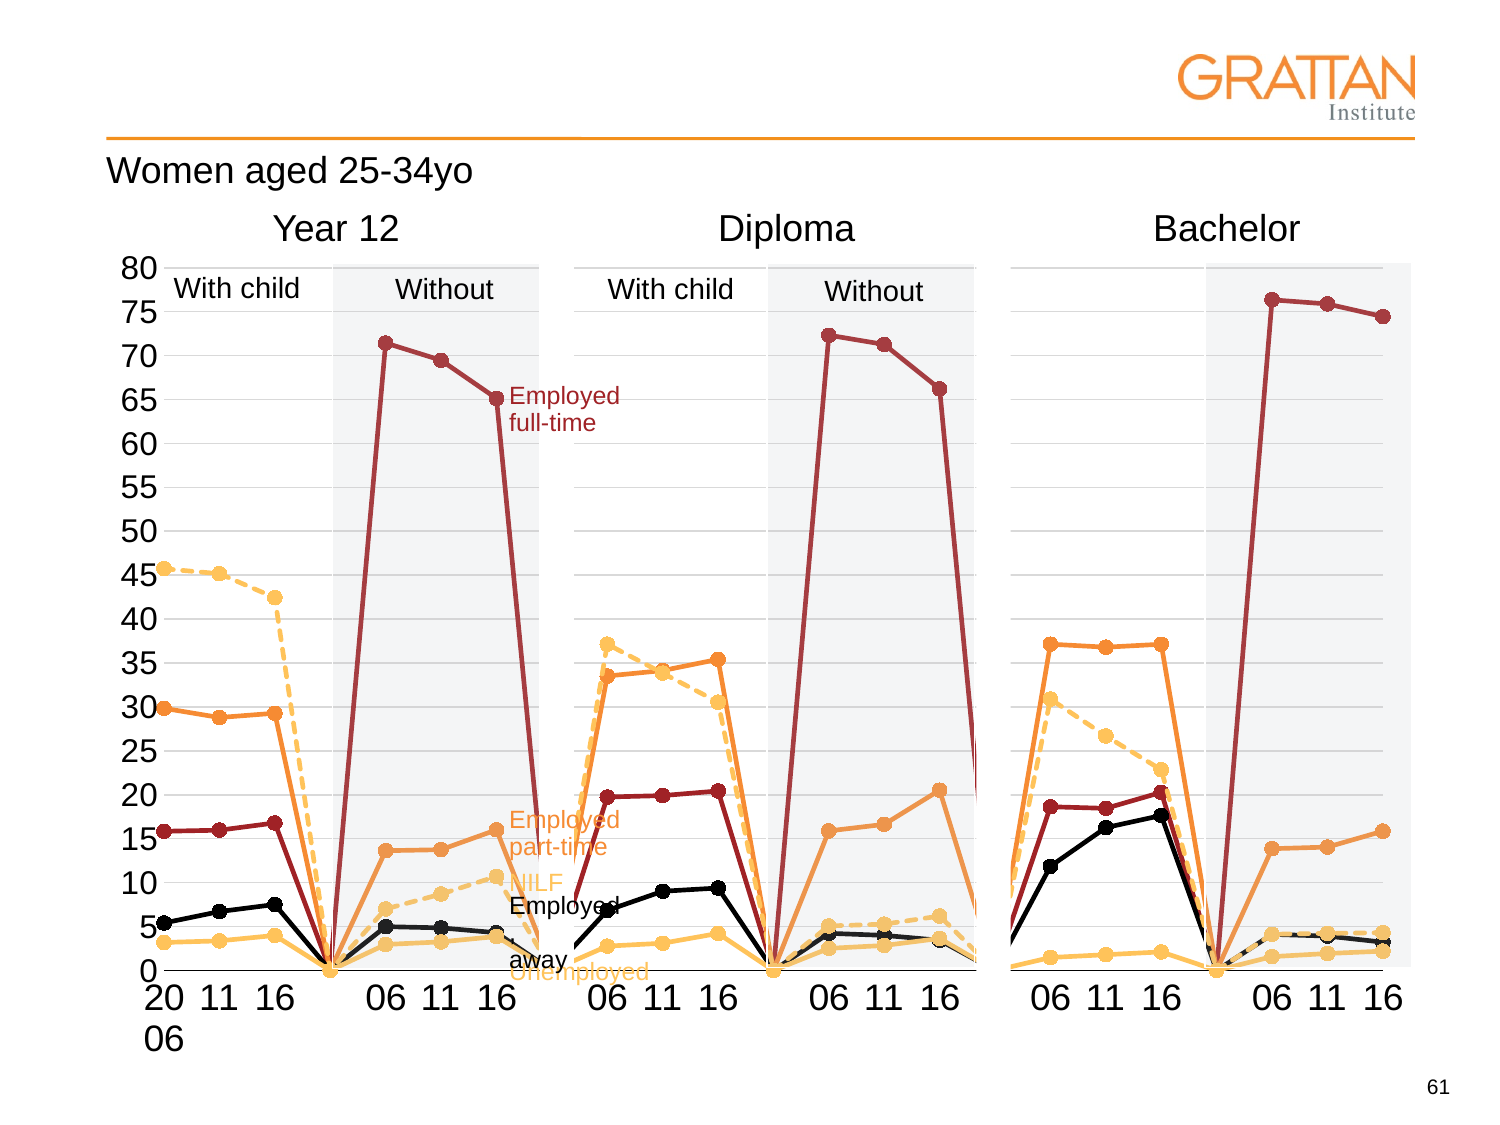

#
Women aged 25-34yo

### Chart

| Category | __FT | __PT | __Away | __Unemp | __NILF |
|---|---|---|---|---|---|
| 2006 | 15.842581787148077 | 29.840345514597118 | 5.399456740271995 | 3.1809245853191808 | 45.73669137266363 |
| 11 | 15.970739704323796 | 28.79349354720505 | 6.702263775358769 | 3.3638181536645484 | 45.169684819447845 |
| 16 | 16.78901220513915 | 29.28799488609028 | 7.503456559692715 | 3.982453337965546 | 42.437083011112314 |
|  | None | None | None | None | None |
| 06 | 71.43340896947895 | 13.63359702521297 | 4.981855920121117 | 2.9541270190730335 | 6.997011066113939 |
| 11 | 69.47120618955361 | 13.74365021887252 | 4.841723834873058 | 3.2500004527893096 | 8.693419303911506 |
| 16 | 65.12113665759861 | 16.010027018925193 | 4.296415785643924 | 3.8661769875651215 | 10.706243550267143 |
|  | None | None | None | None | None |
| 06 | 19.740849859789755 | 33.52127511378755 | 6.8303690450280925 | 2.7610702263928015 | 37.146435755001804 |
| 11 | 19.907099401768598 | 34.140907198497345 | 9.011851648331504 | 3.0949911041722564 | 33.84515064723029 |
| 16 | 20.432415671768997 | 35.4235577916305 | 9.381923289937516 | 4.211517859723129 | 30.55058538693986 |
|  | None | None | None | None | None |
| 06 | 72.32116773338892 | 15.883607289817643 | 4.223186989567454 | 2.5114182346227736 | 5.060619752603207 |
| 11 | 71.26945330719958 | 16.628816747771815 | 3.9905475378605173 | 2.8420383651685404 | 5.269144041999541 |
| 16 | 66.21296641751827 | 20.524279347162533 | 3.429754589465388 | 3.6393416968526098 | 6.193657949001194 |
|  | None | None | None | None | None |
| 06 | 18.634748108528203 | 37.147658021551614 | 11.858664360085871 | 1.4714708408340222 | 30.88745866900029 |
| 11 | 18.456957716953887 | 36.801249179817844 | 16.256997080416042 | 1.7925584960529402 | 26.692237526759282 |
| 16 | 20.275304011480944 | 37.13881834711735 | 17.635891678884665 | 2.1039710752953686 | 22.846014887221664 |
|  | None | None | None | None | None |
| 06 | 76.35811831004838 | 13.860241514419211 | 4.101391108724435 | 1.5670681477080317 | 4.113180919099933 |
| 11 | 75.88827907457785 | 14.045873600007226 | 3.9125507900933263 | 1.9294909256464756 | 4.223805609675123 |
| 16 | 74.44335238667169 | 15.856215642008602 | 3.2142051922659647 | 2.193540292268148 | 4.292686486785591 |
Year 12
Diploma

Bachelor

With child
With child
Without
Without
Employed
full-time
Employed
part-time
NILF
Employed,
away
Unemployed